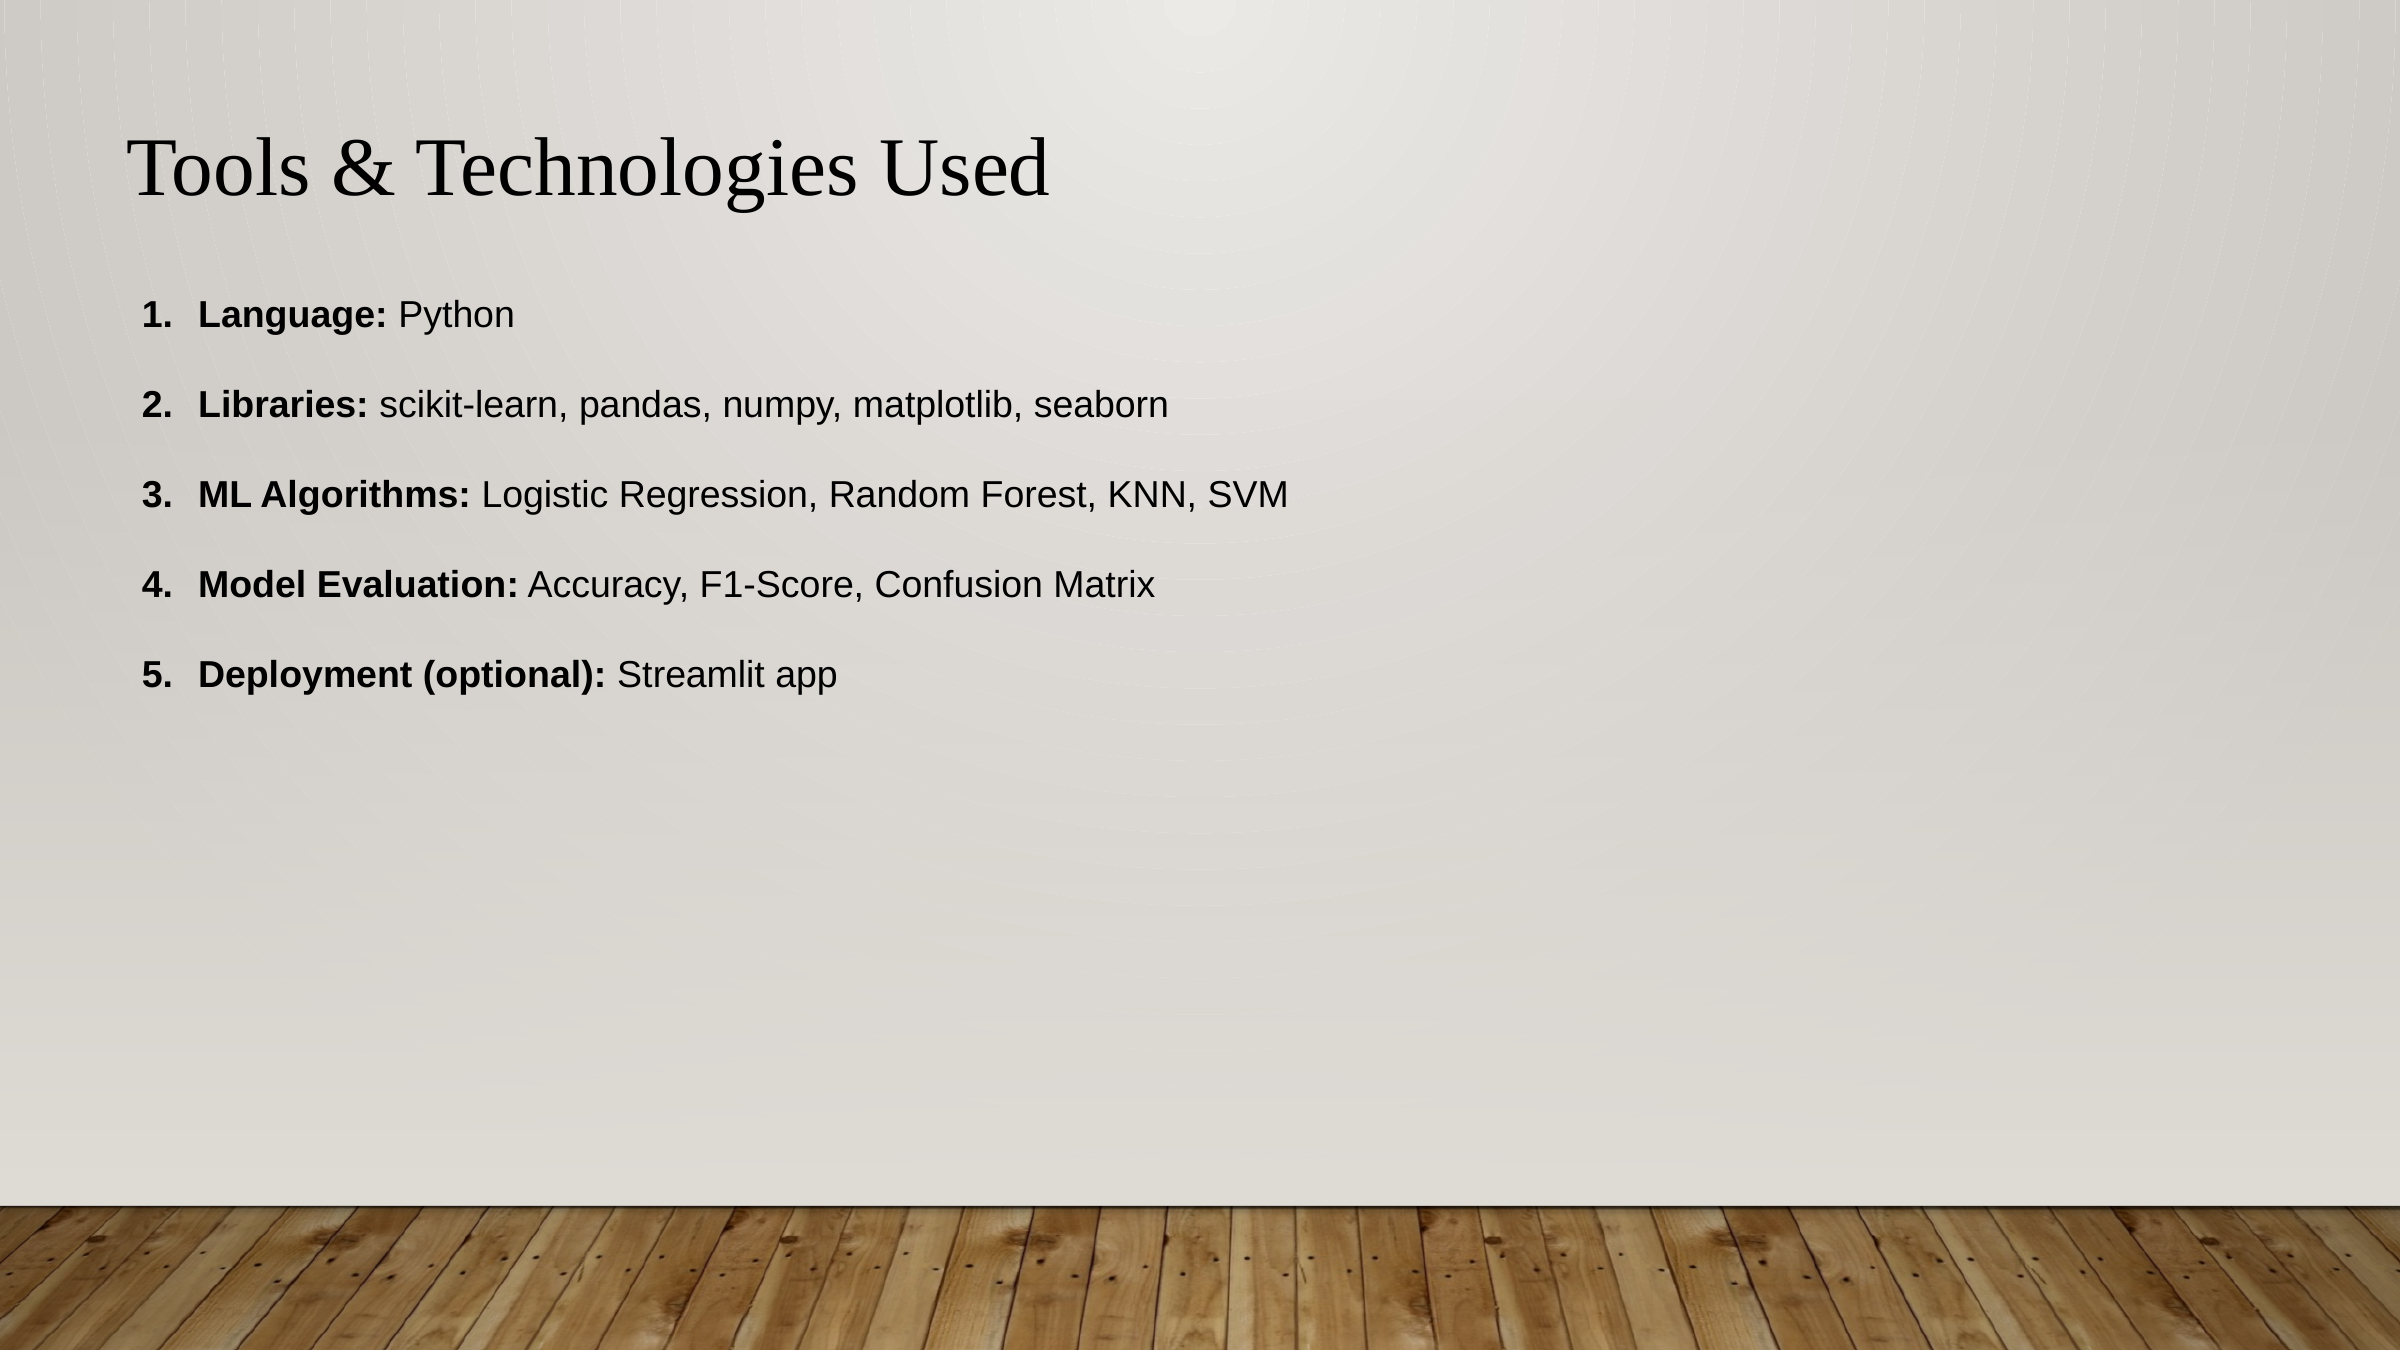

Tools & Technologies Used
Language: Python

Libraries: scikit-learn, pandas, numpy, matplotlib, seaborn

ML Algorithms: Logistic Regression, Random Forest, KNN, SVM

Model Evaluation: Accuracy, F1-Score, Confusion Matrix

Deployment (optional): Streamlit app